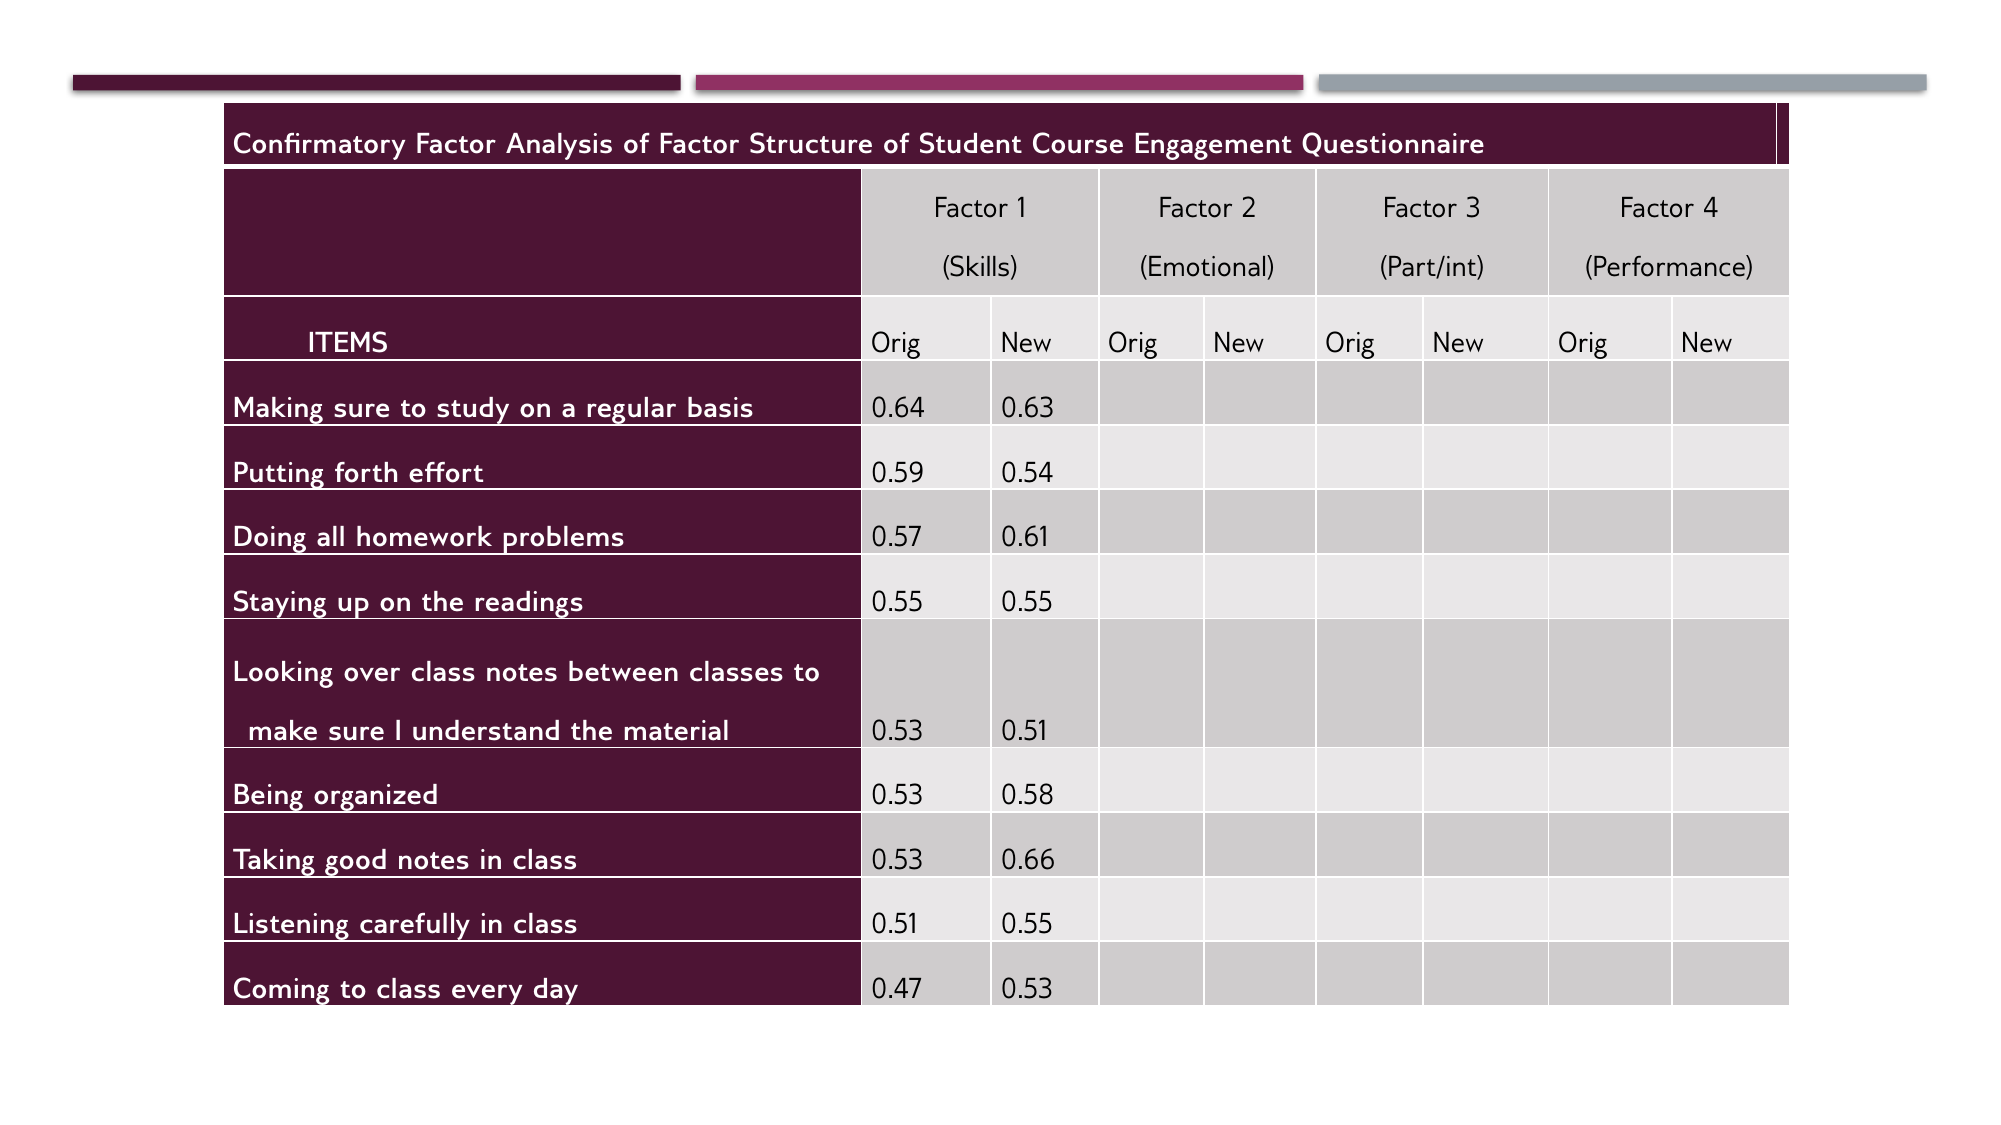

| Confirmatory Factor Analysis of Factor Structure of Student Course Engagement Questionnaire |  |  |  |  |  |  |  |  |  |
| --- | --- | --- | --- | --- | --- | --- | --- | --- | --- |
|  | Factor 1 (Skills) |  | Factor 2 (Emotional) |  | Factor 3 (Part/int) |  | Factor 4 (Performance) |  |  |
| ITEMS | Orig | New | Orig | New | Orig | New | Orig | New |  |
| Making sure to study on a regular basis | 0.64 | 0.63 |  |  |  |  |  |  |  |
| Putting forth effort | 0.59 | 0.54 |  |  |  |  |  |  |  |
| Doing all homework problems | 0.57 | 0.61 |  |  |  |  |  |  |  |
| Staying up on the readings | 0.55 | 0.55 |  |  |  |  |  |  |  |
| Looking over class notes between classes to make sure I understand the material | 0.53 | 0.51 |  |  |  |  |  |  |  |
| Being organized | 0.53 | 0.58 |  |  |  |  |  |  |  |
| Taking good notes in class | 0.53 | 0.66 |  |  |  |  |  |  |  |
| Listening carefully in class | 0.51 | 0.55 |  |  |  |  |  |  |  |
| Coming to class every day | 0.47 | 0.53 |  |  |  |  |  |  |  |